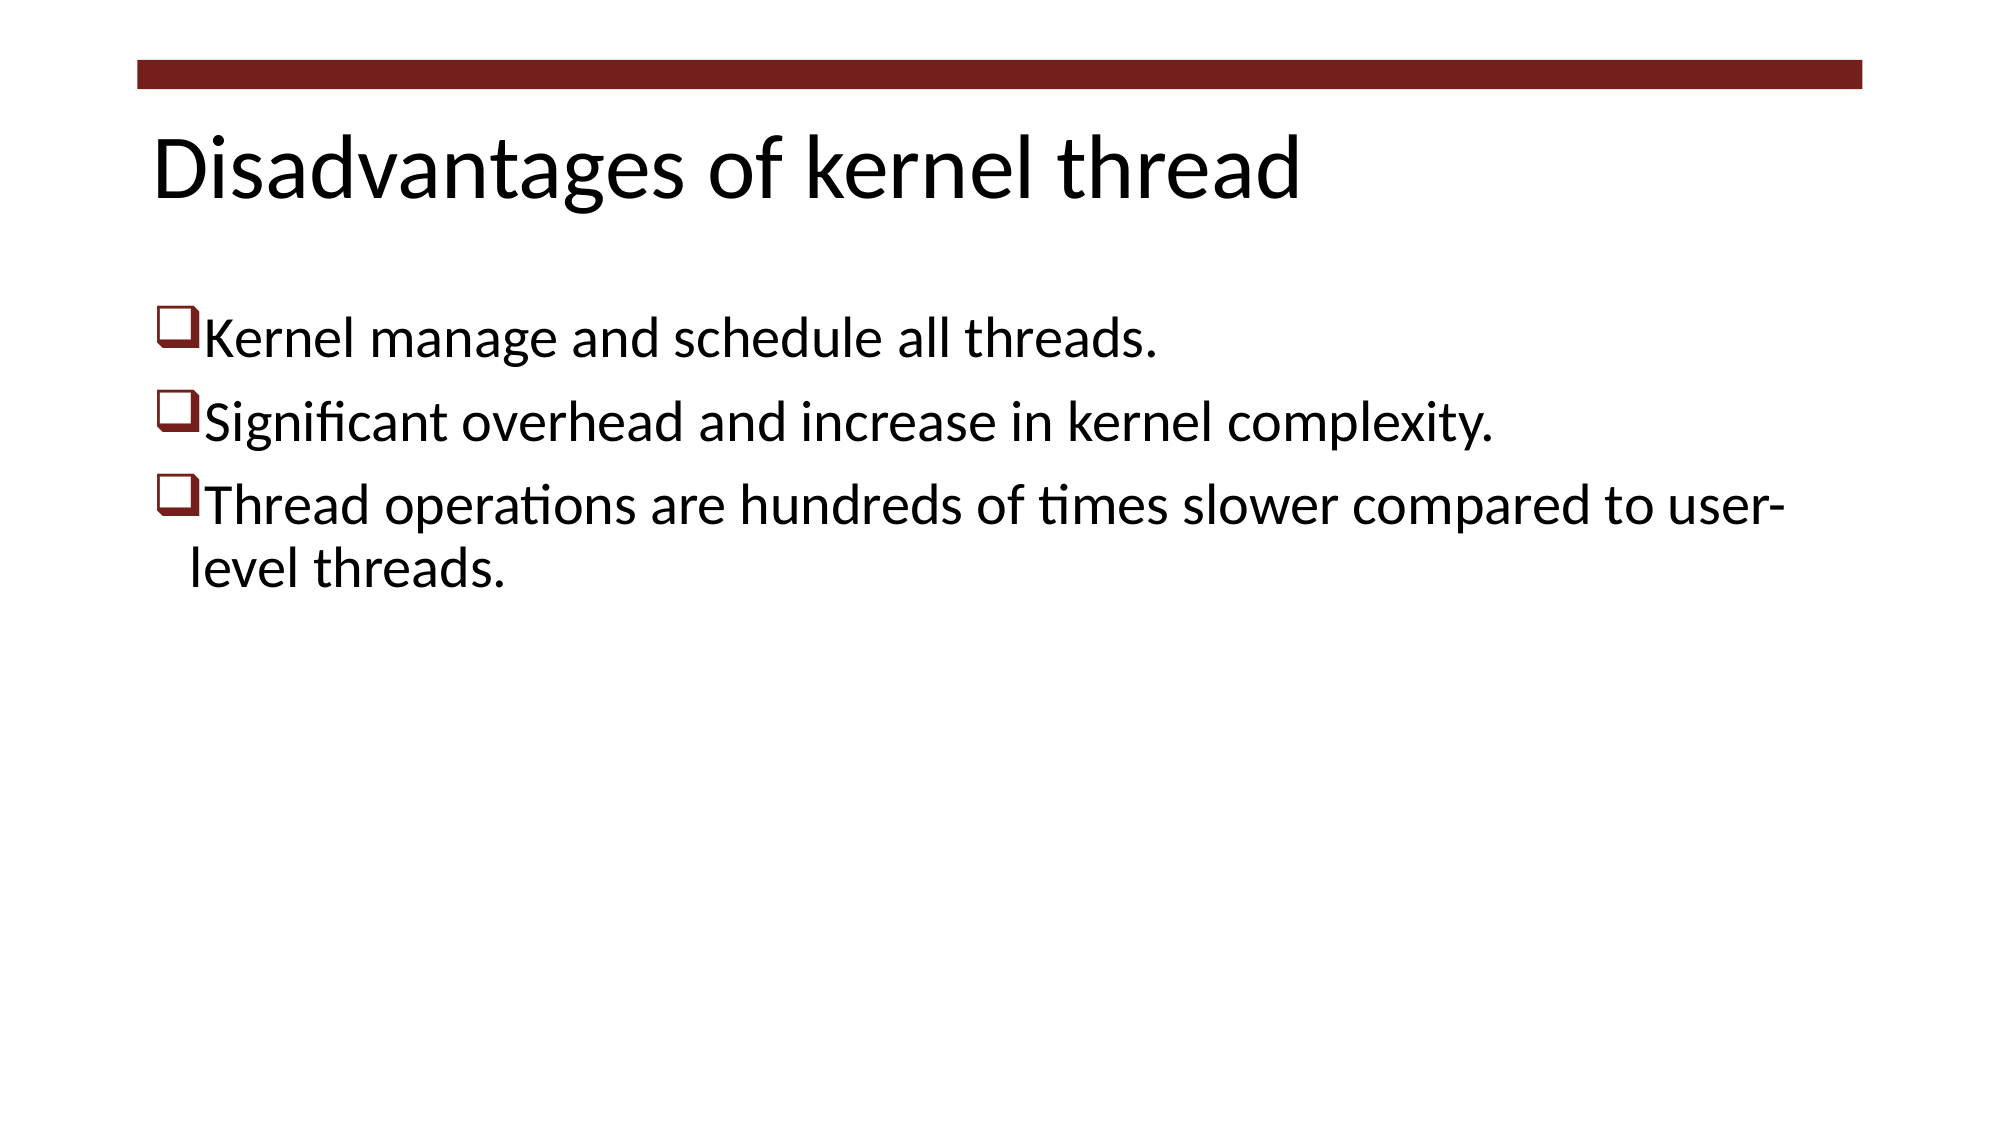

# Disadvantages of kernel thread
Kernel manage and schedule all threads.
Significant overhead and increase in kernel complexity.
Thread operations are hundreds of times slower compared to user-level threads.